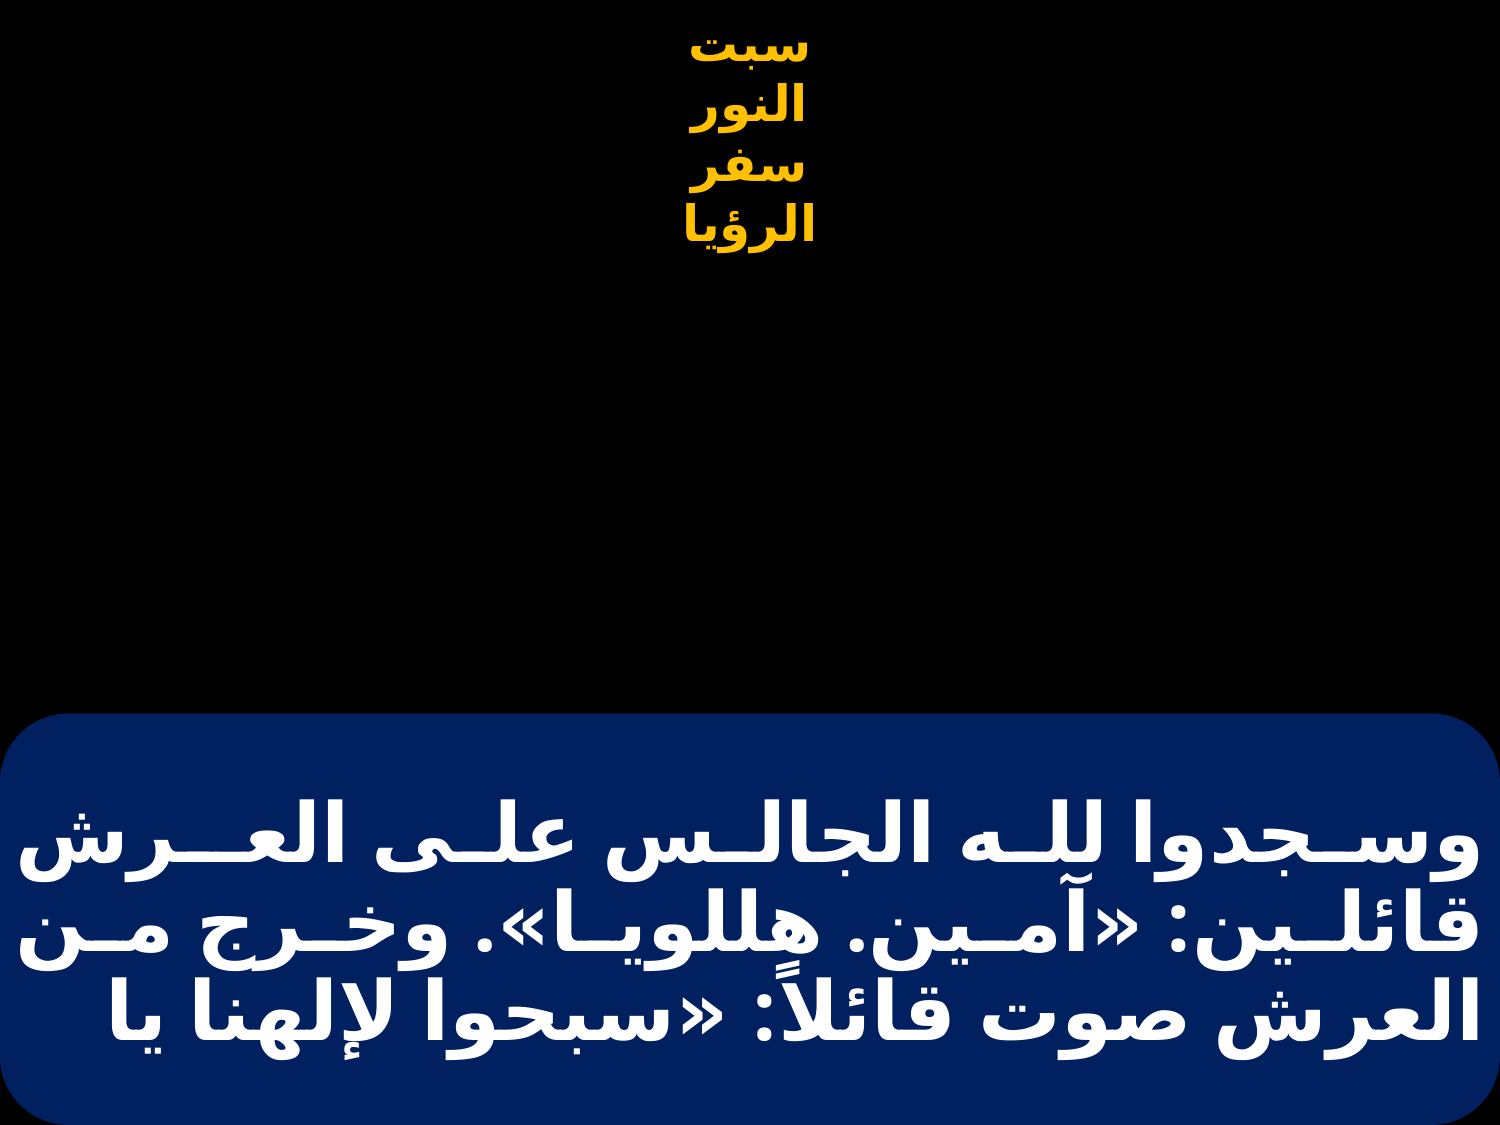

# وسجدوا لله الجالس على العـرش قائلـين: «آمـين. هللويـا». وخـرج مـن العرش صوت قائلاً: «سبحوا لإلهنا يا